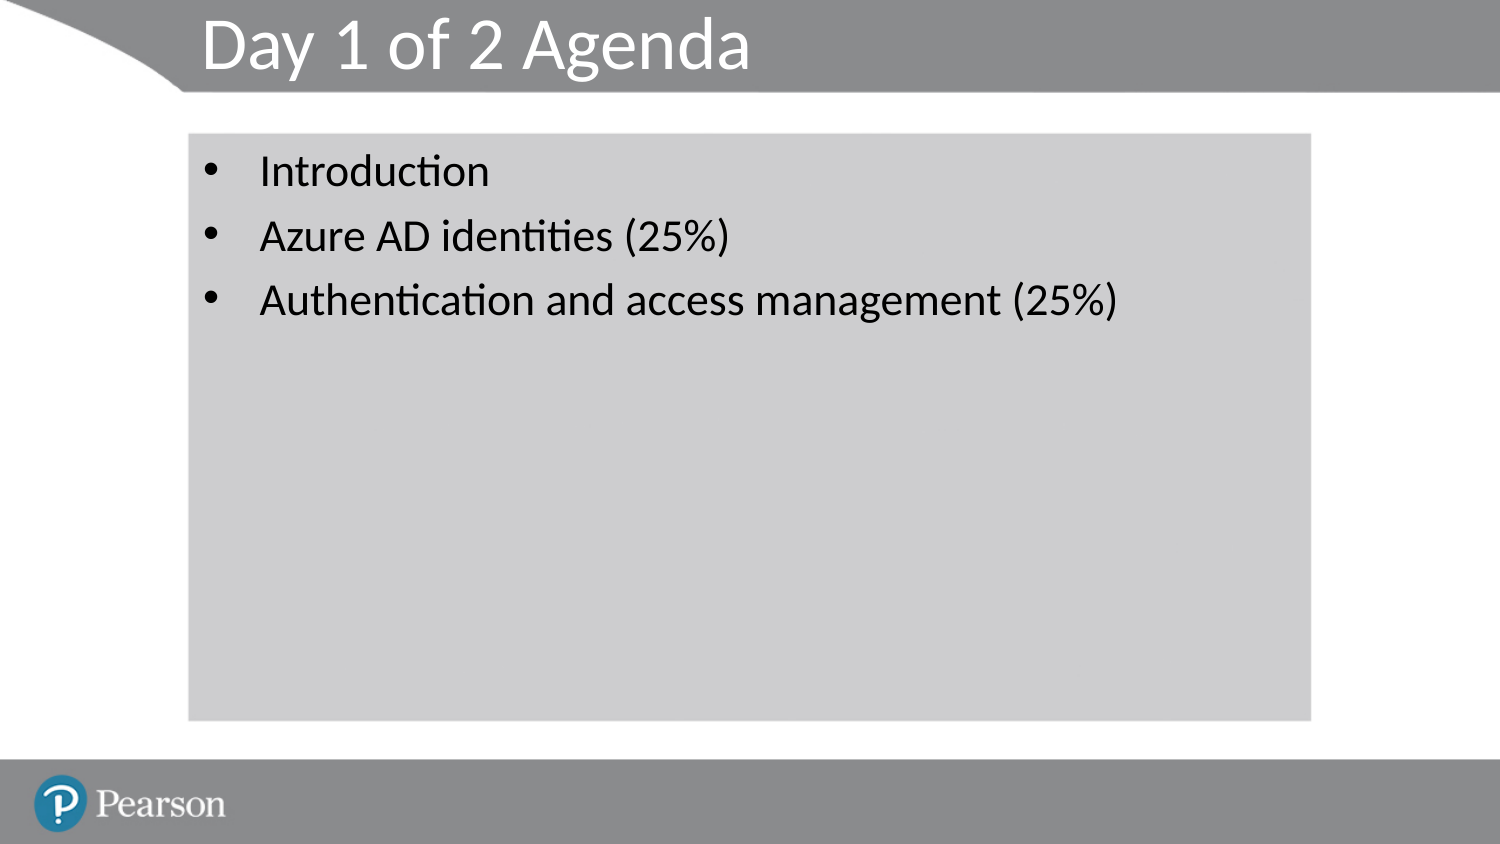

# Day 1 of 2 Agenda
Introduction
Azure AD identities (25%)
Authentication and access management (25%)